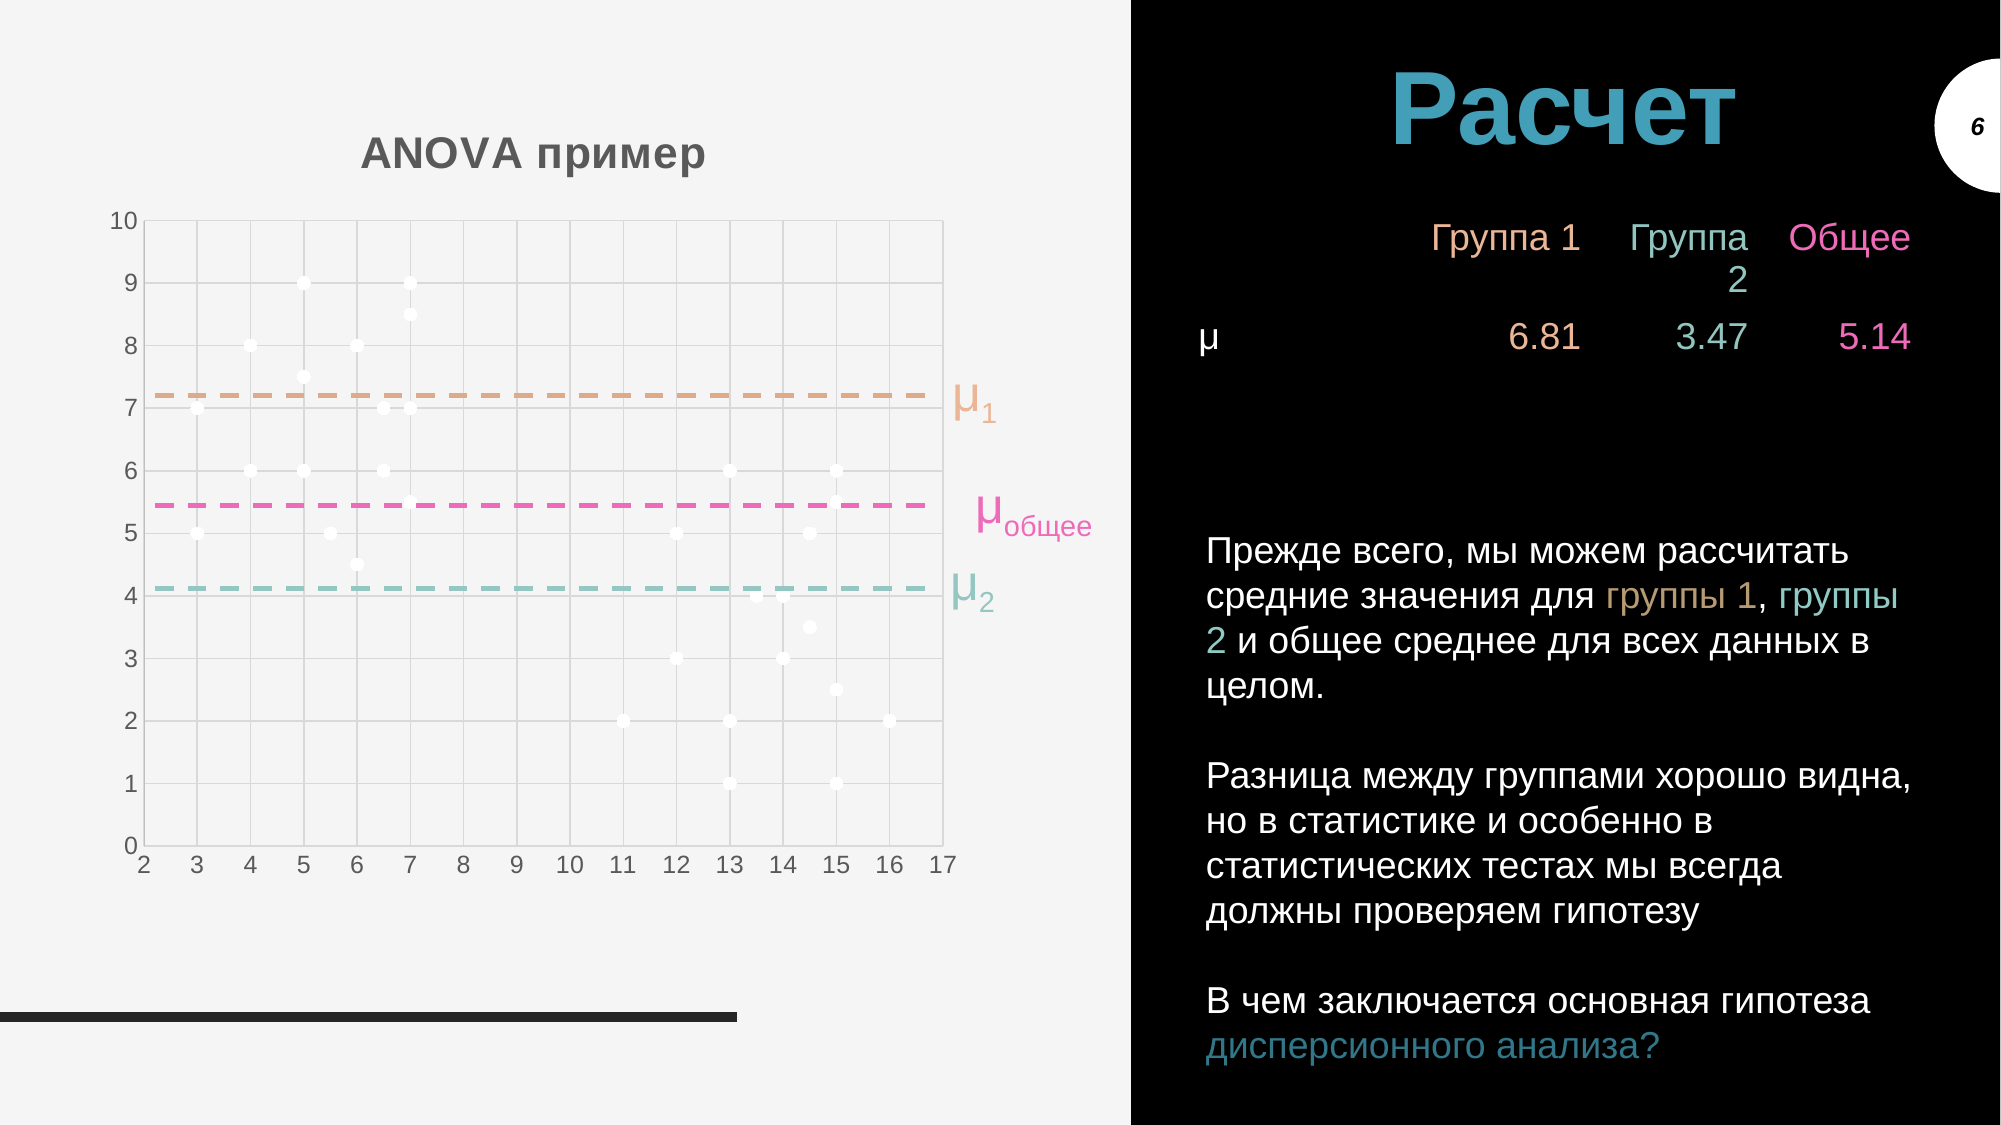

# Расчет

### Chart: ANOVA пример

| Category | Y | X2 | Y2 |
|---|---|---|---|
|  | Группа 1 | Группа2 | Общее |
| --- | --- | --- | --- |
| μ | 6.81 | 3.47 | 5.14 |
μ1
μобщее
Прежде всего, мы можем рассчитать средние значения для группы 1, группы 2 и общее среднее для всех данных в целом.

Разница между группами хорошо видна, но в статистике и особенно в статистических тестах мы всегда должны проверяем гипотезу

В чем заключается основная гипотеза
дисперсионного анализа?
μ2